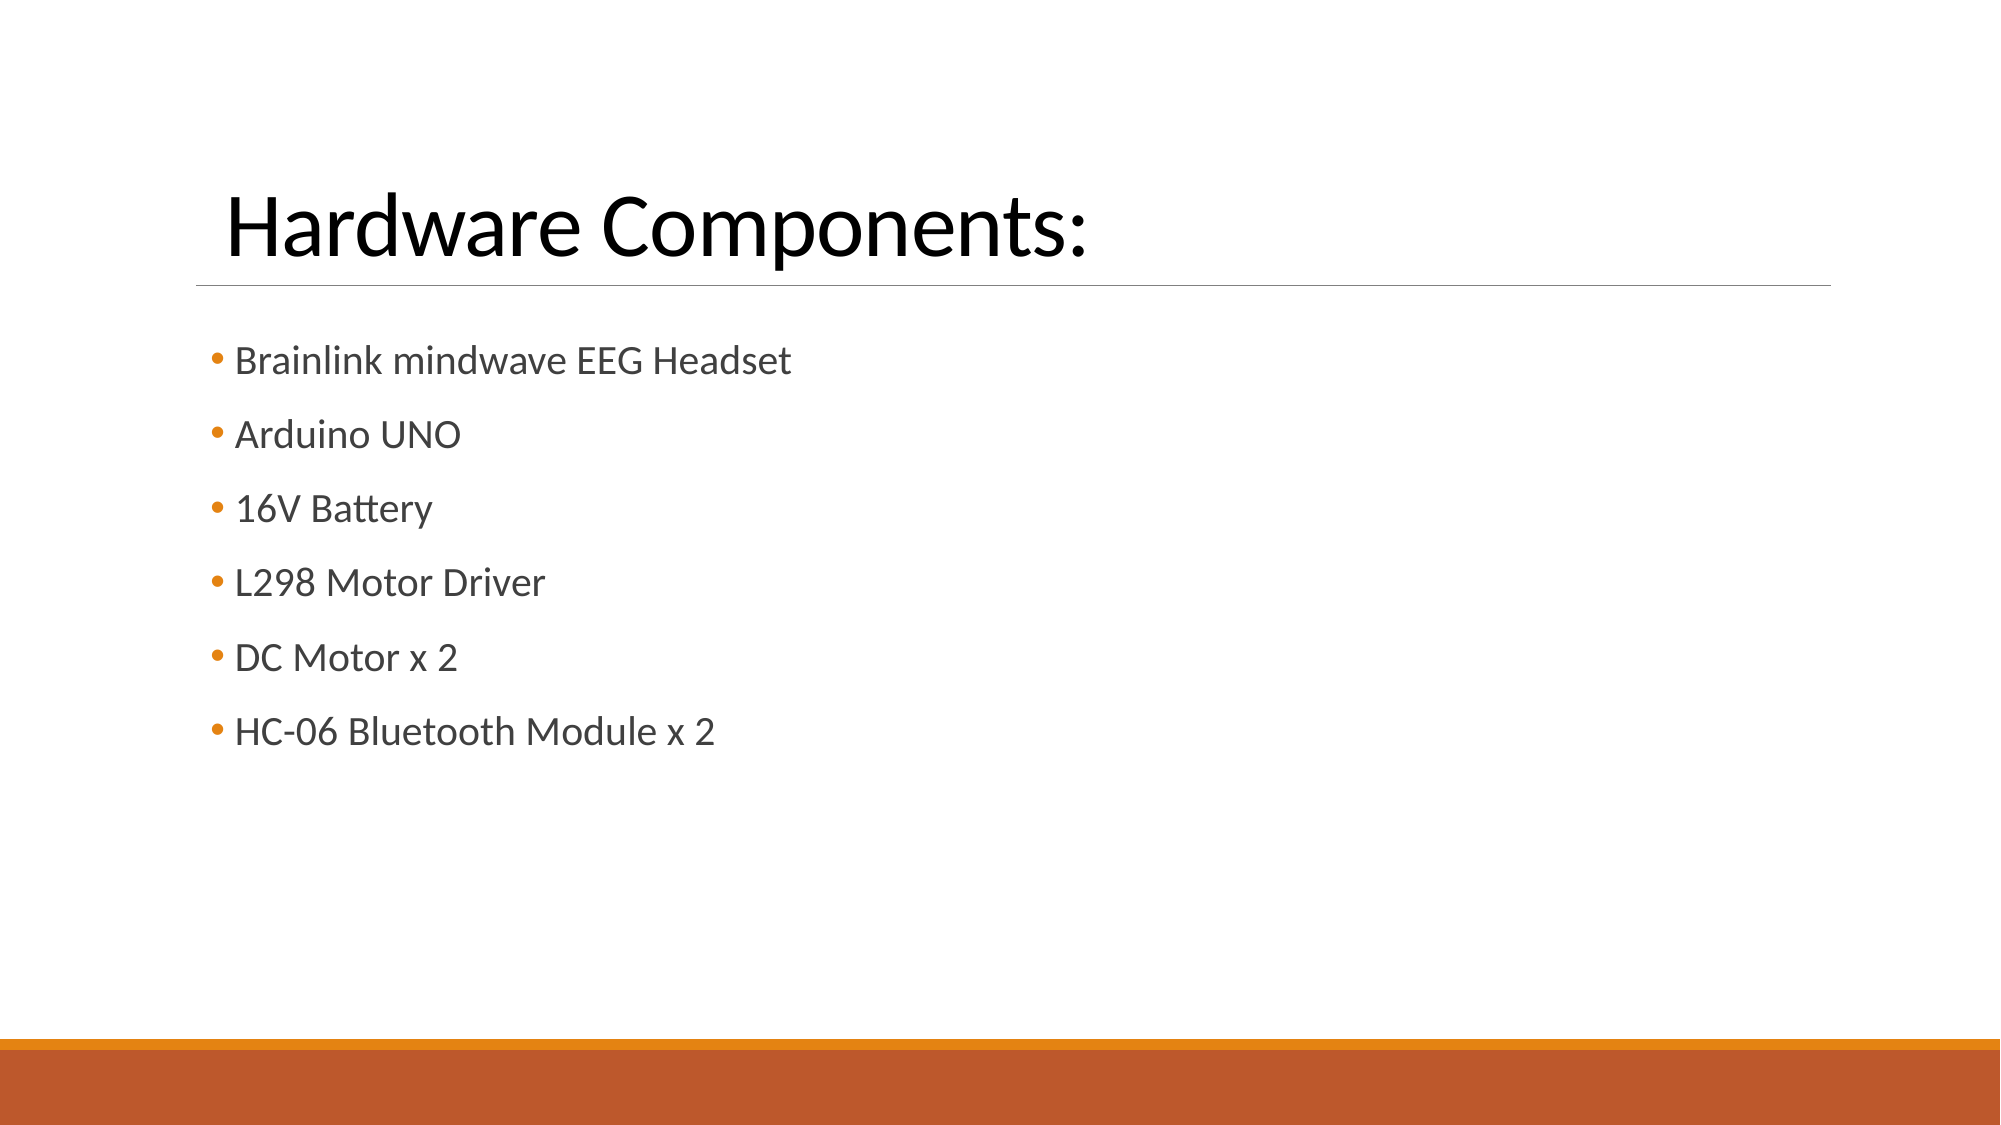

# Hardware Components:
 Brainlink mindwave EEG Headset
 Arduino UNO
 16V Battery
 L298 Motor Driver
 DC Motor x 2
 HC-06 Bluetooth Module x 2